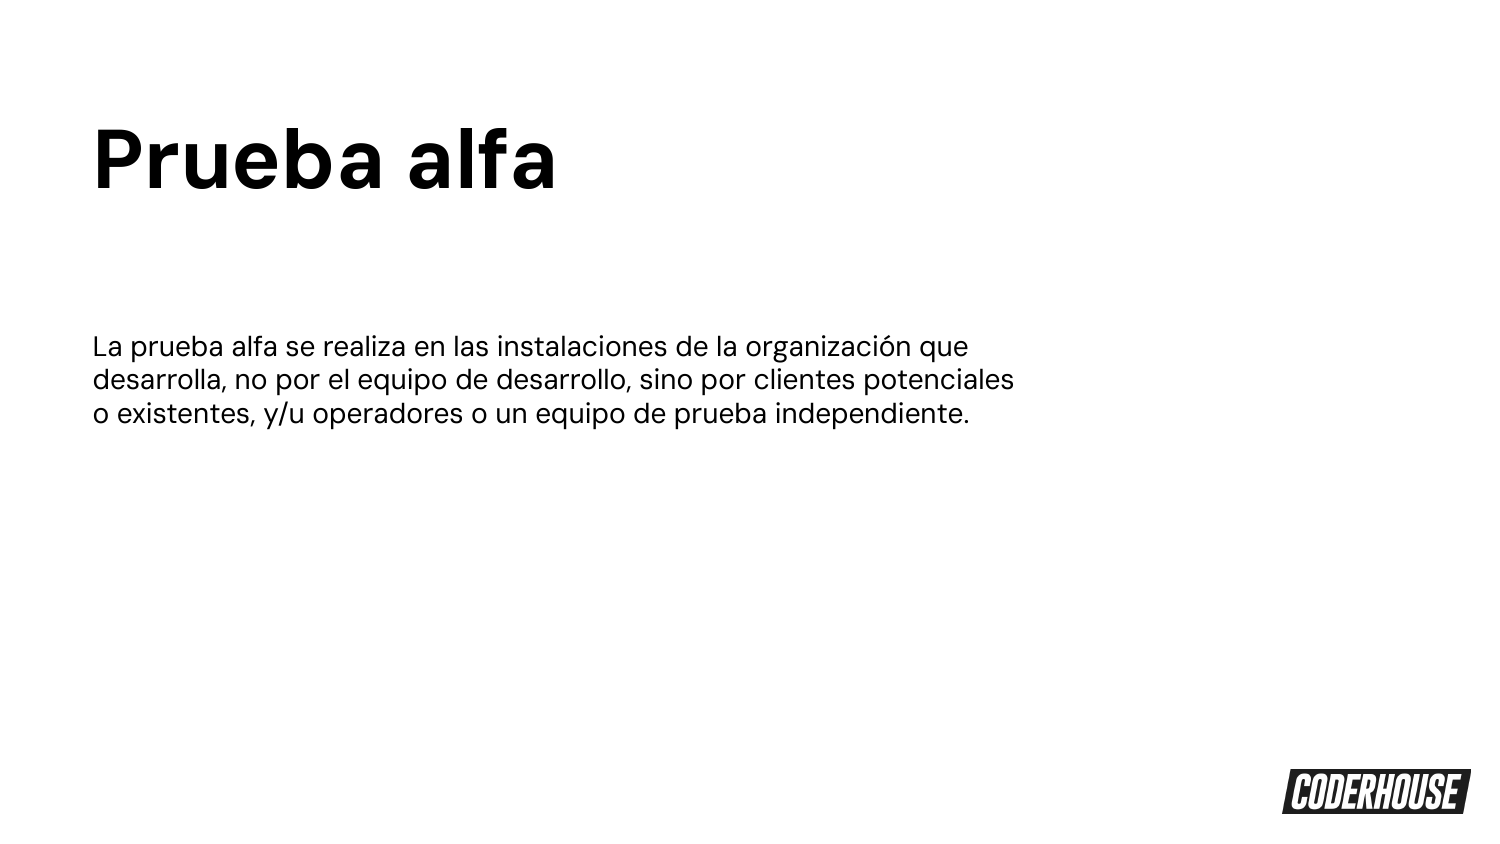

Prueba alfa
La prueba alfa se realiza en las instalaciones de la organización que desarrolla, no por el equipo de desarrollo, sino por clientes potenciales o existentes, y/u operadores o un equipo de prueba independiente.